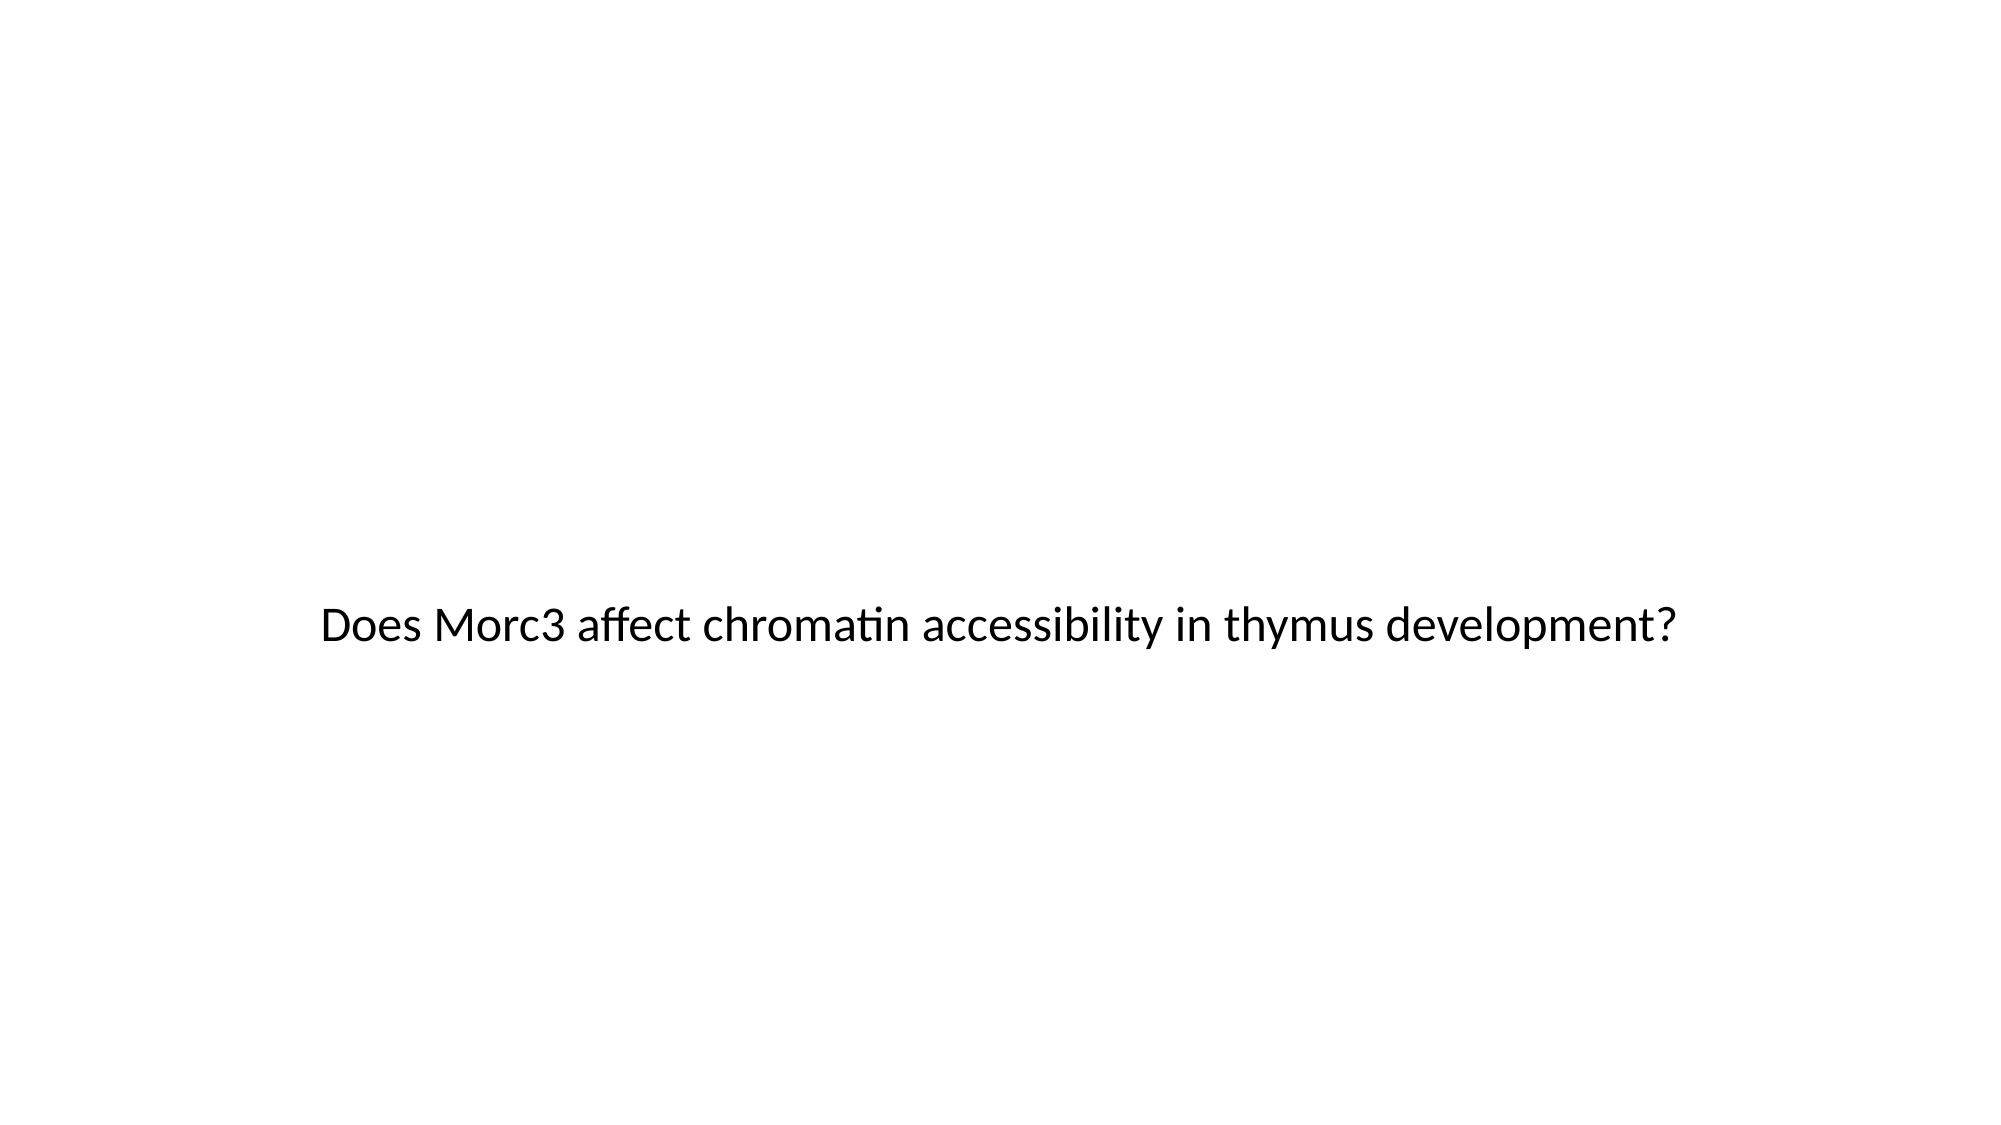

#
Does Morc3 affect chromatin accessibility in thymus development?